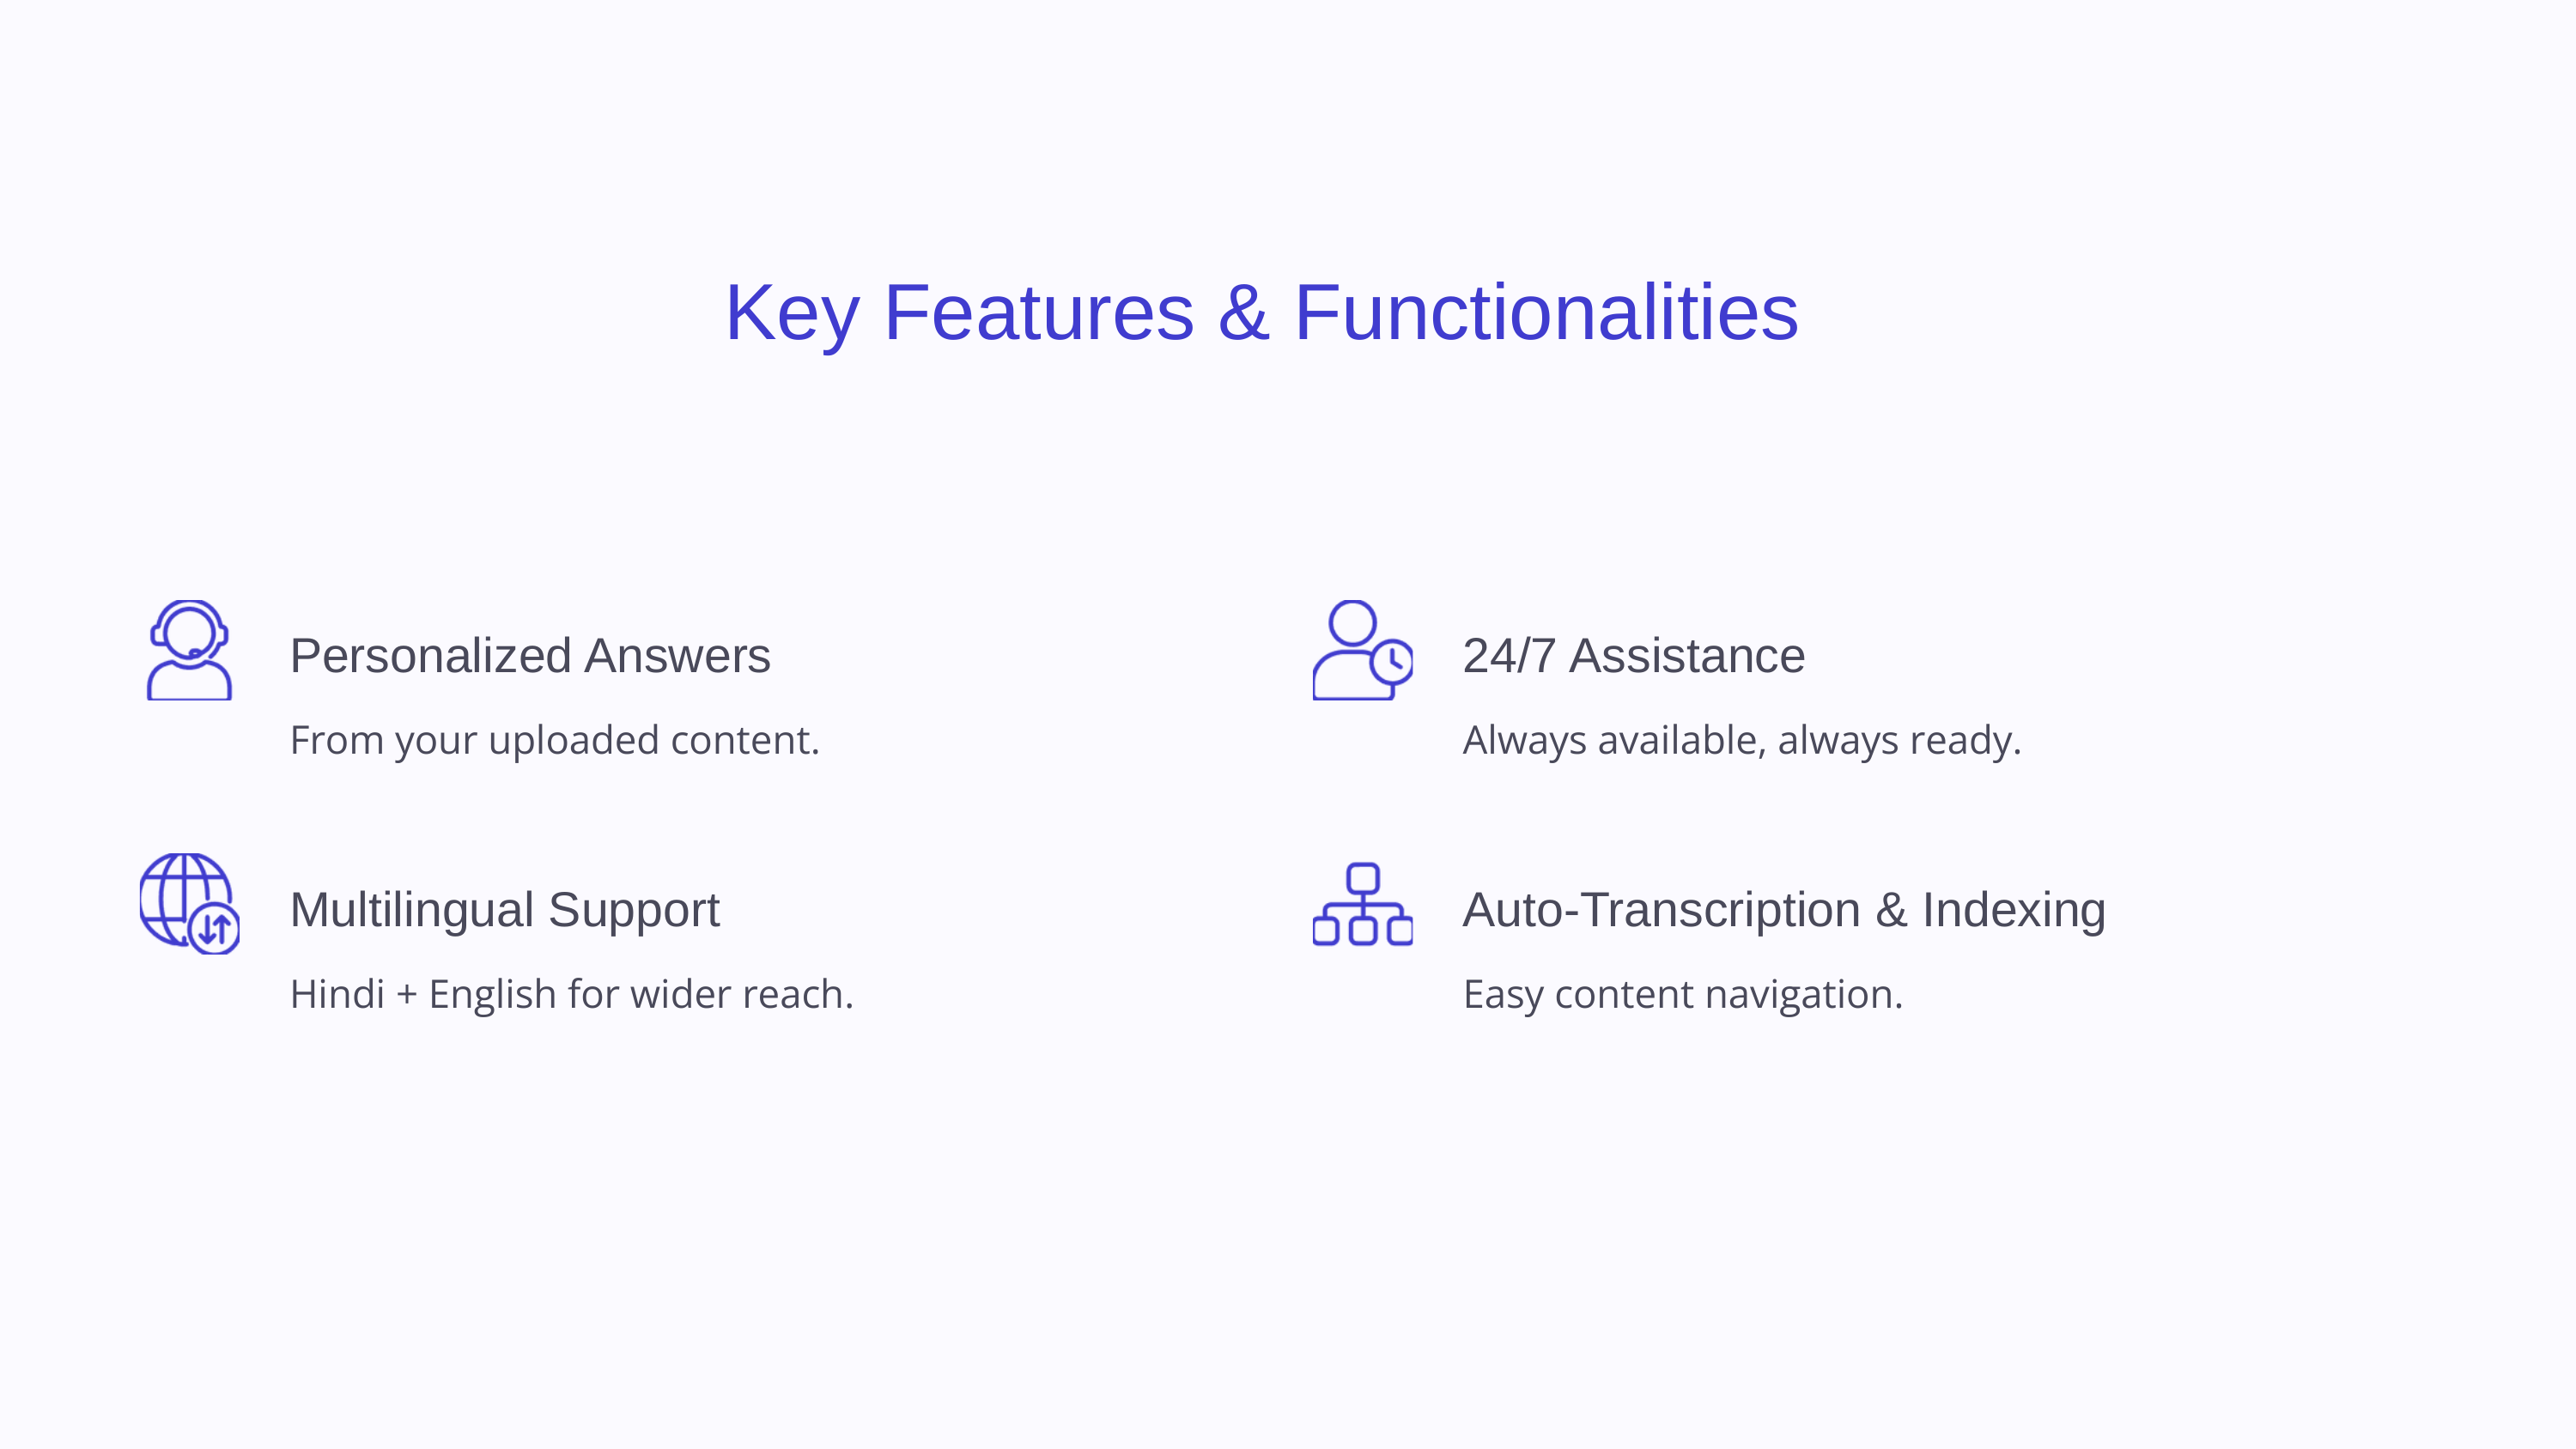

Key Features & Functionalities

Personalized Answers
24/7 Assistance
From your uploaded content.
Always available, always ready.

Multilingual Support
Auto-Transcription & Indexing
Hindi + English for wider reach.
Easy content navigation.